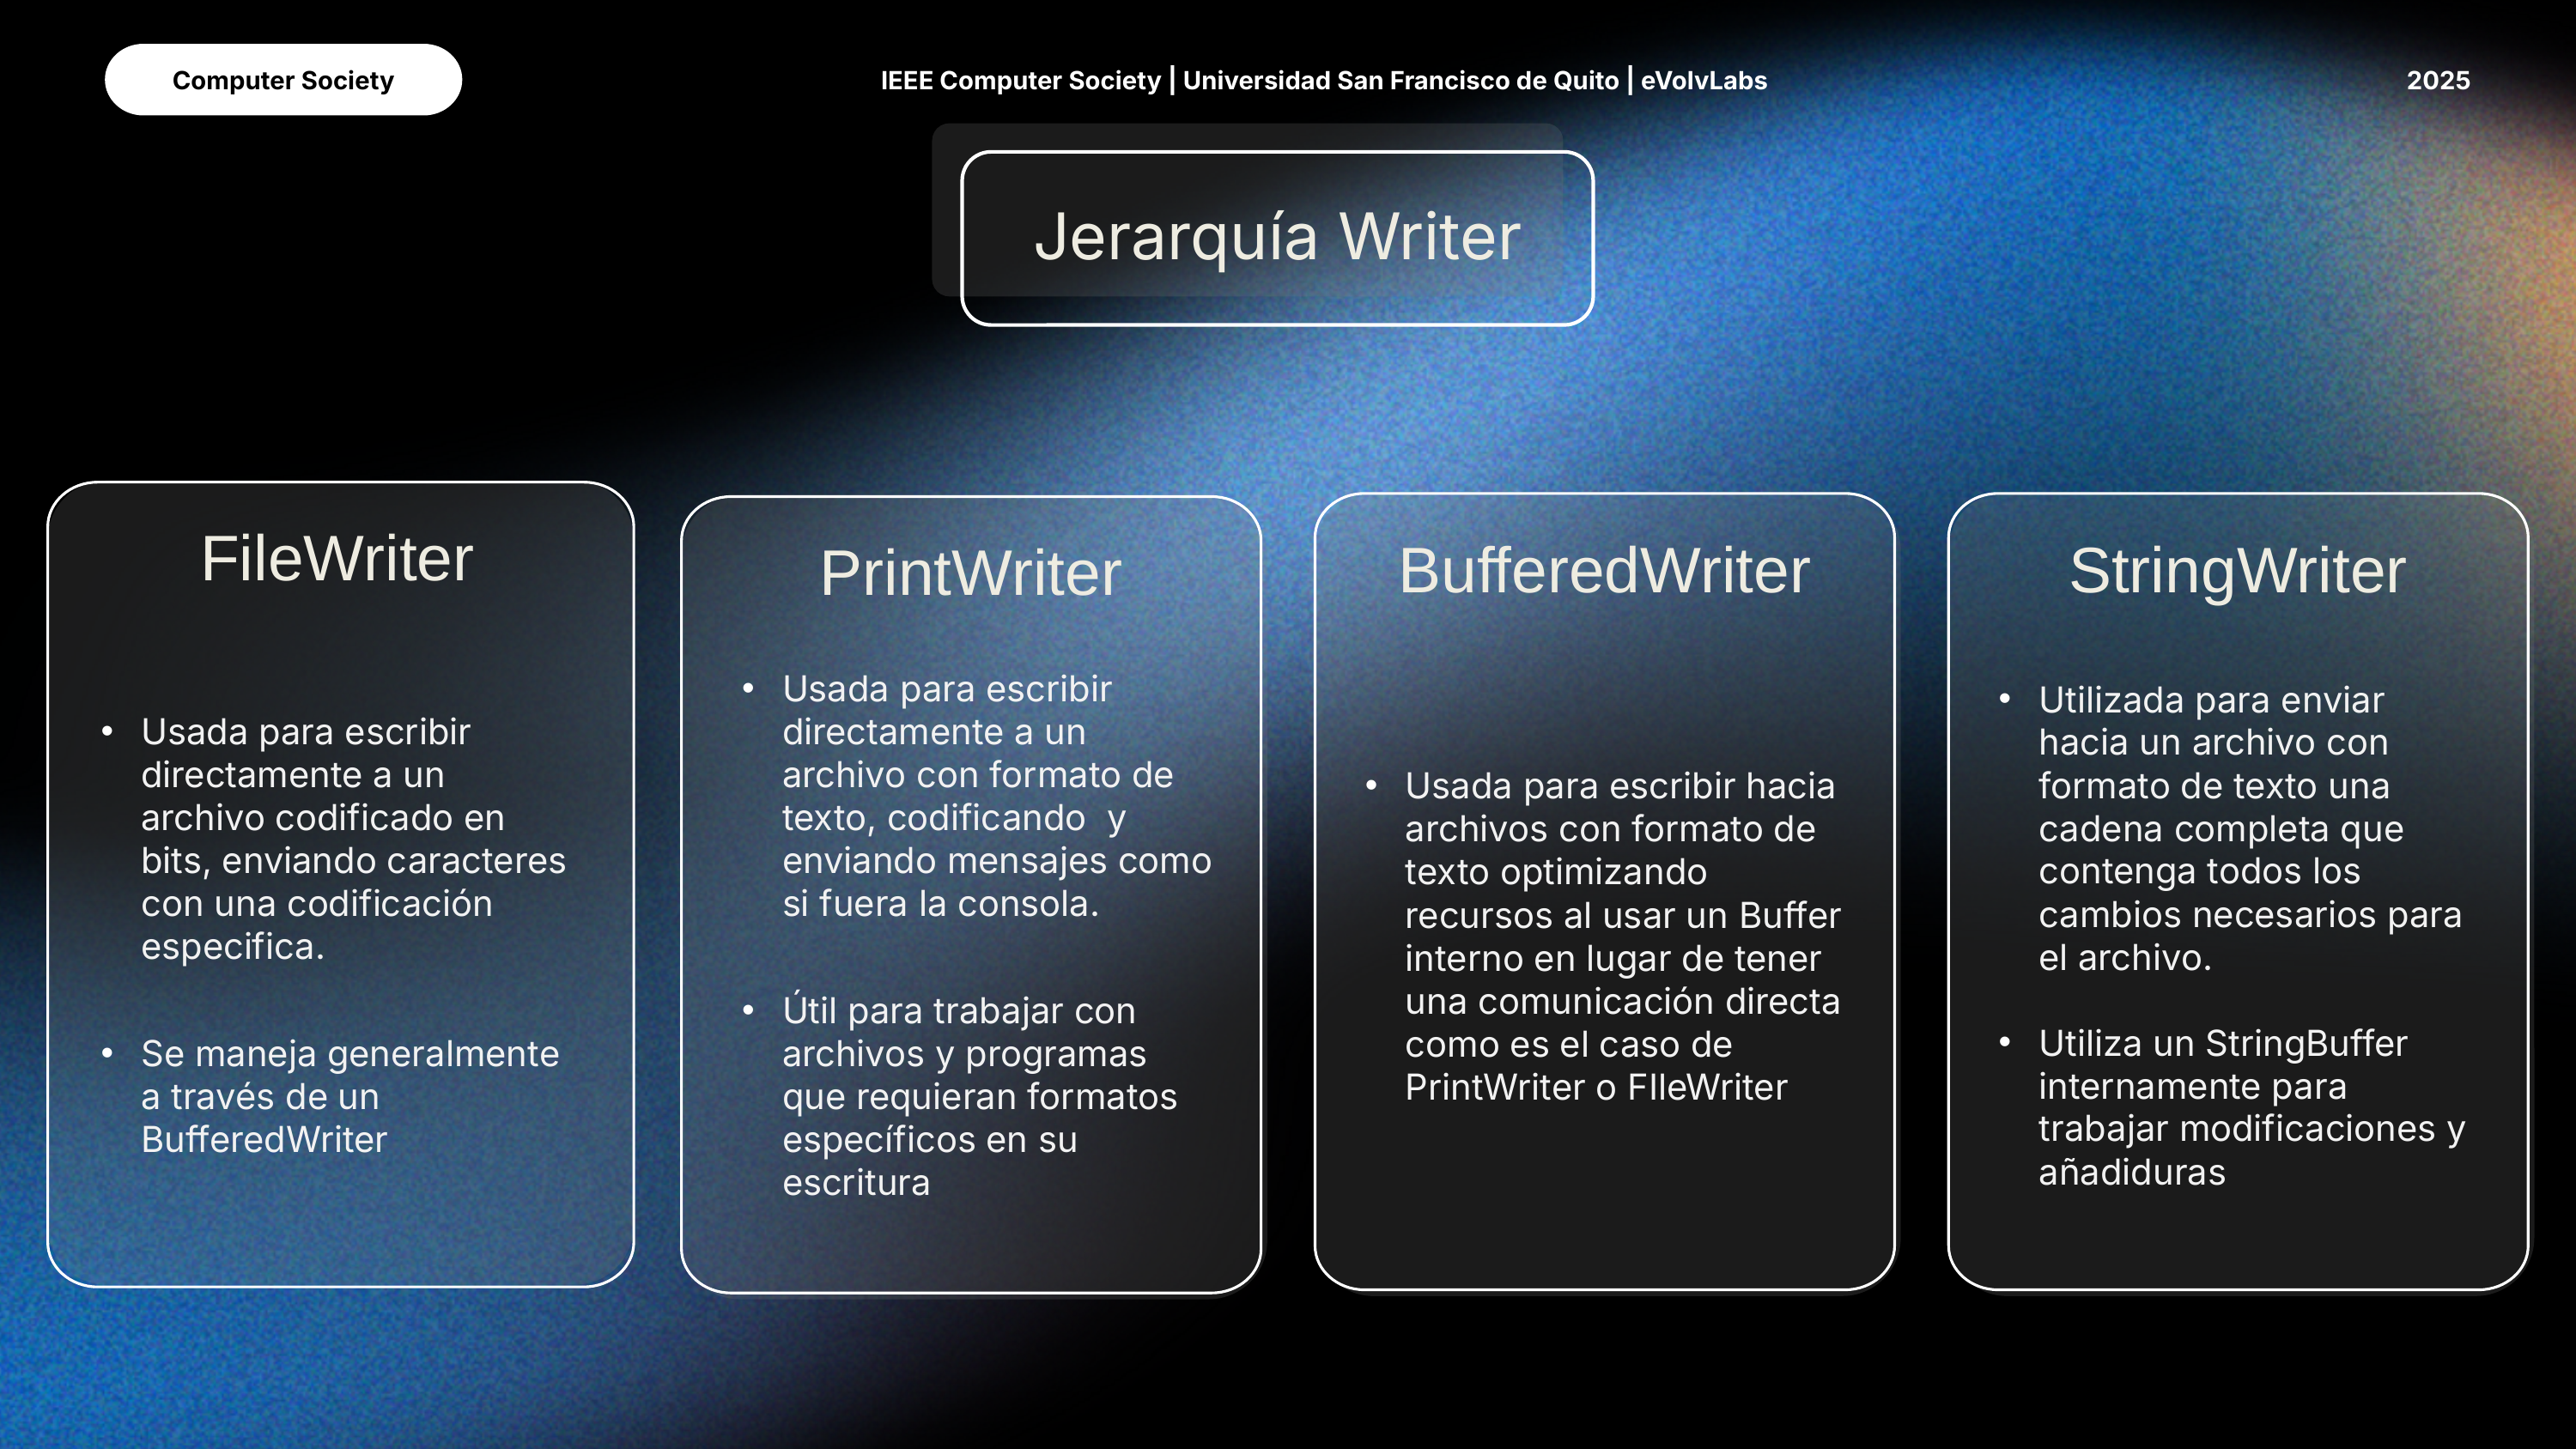

Computer Society
IEEE Computer Society | Universidad San Francisco de Quito | eVolvLabs
2025

Jerarquía Writer

BufferedWriter

StringWriter

PrintWriter

FileWriter
Usada para escribir directamente a un archivo con formato de texto, codificando  y enviando mensajes como si fuera la consola.
Útil para trabajar con archivos y programas que requieran formatos específicos en su escritura
Utilizada para enviar hacia un archivo con formato de texto una cadena completa que contenga todos los cambios necesarios para el archivo.
Utiliza un StringBuffer internamente para trabajar modificaciones y añadiduras
Usada para escribir directamente a un archivo codificado en bits, enviando caracteres con una codificación especifica.
Se maneja generalmente a través de un BufferedWriter
Usada para escribir hacia archivos con formato de texto optimizando recursos al usar un Buffer interno en lugar de tener una comunicación directa como es el caso de PrintWriter o FIleWriter